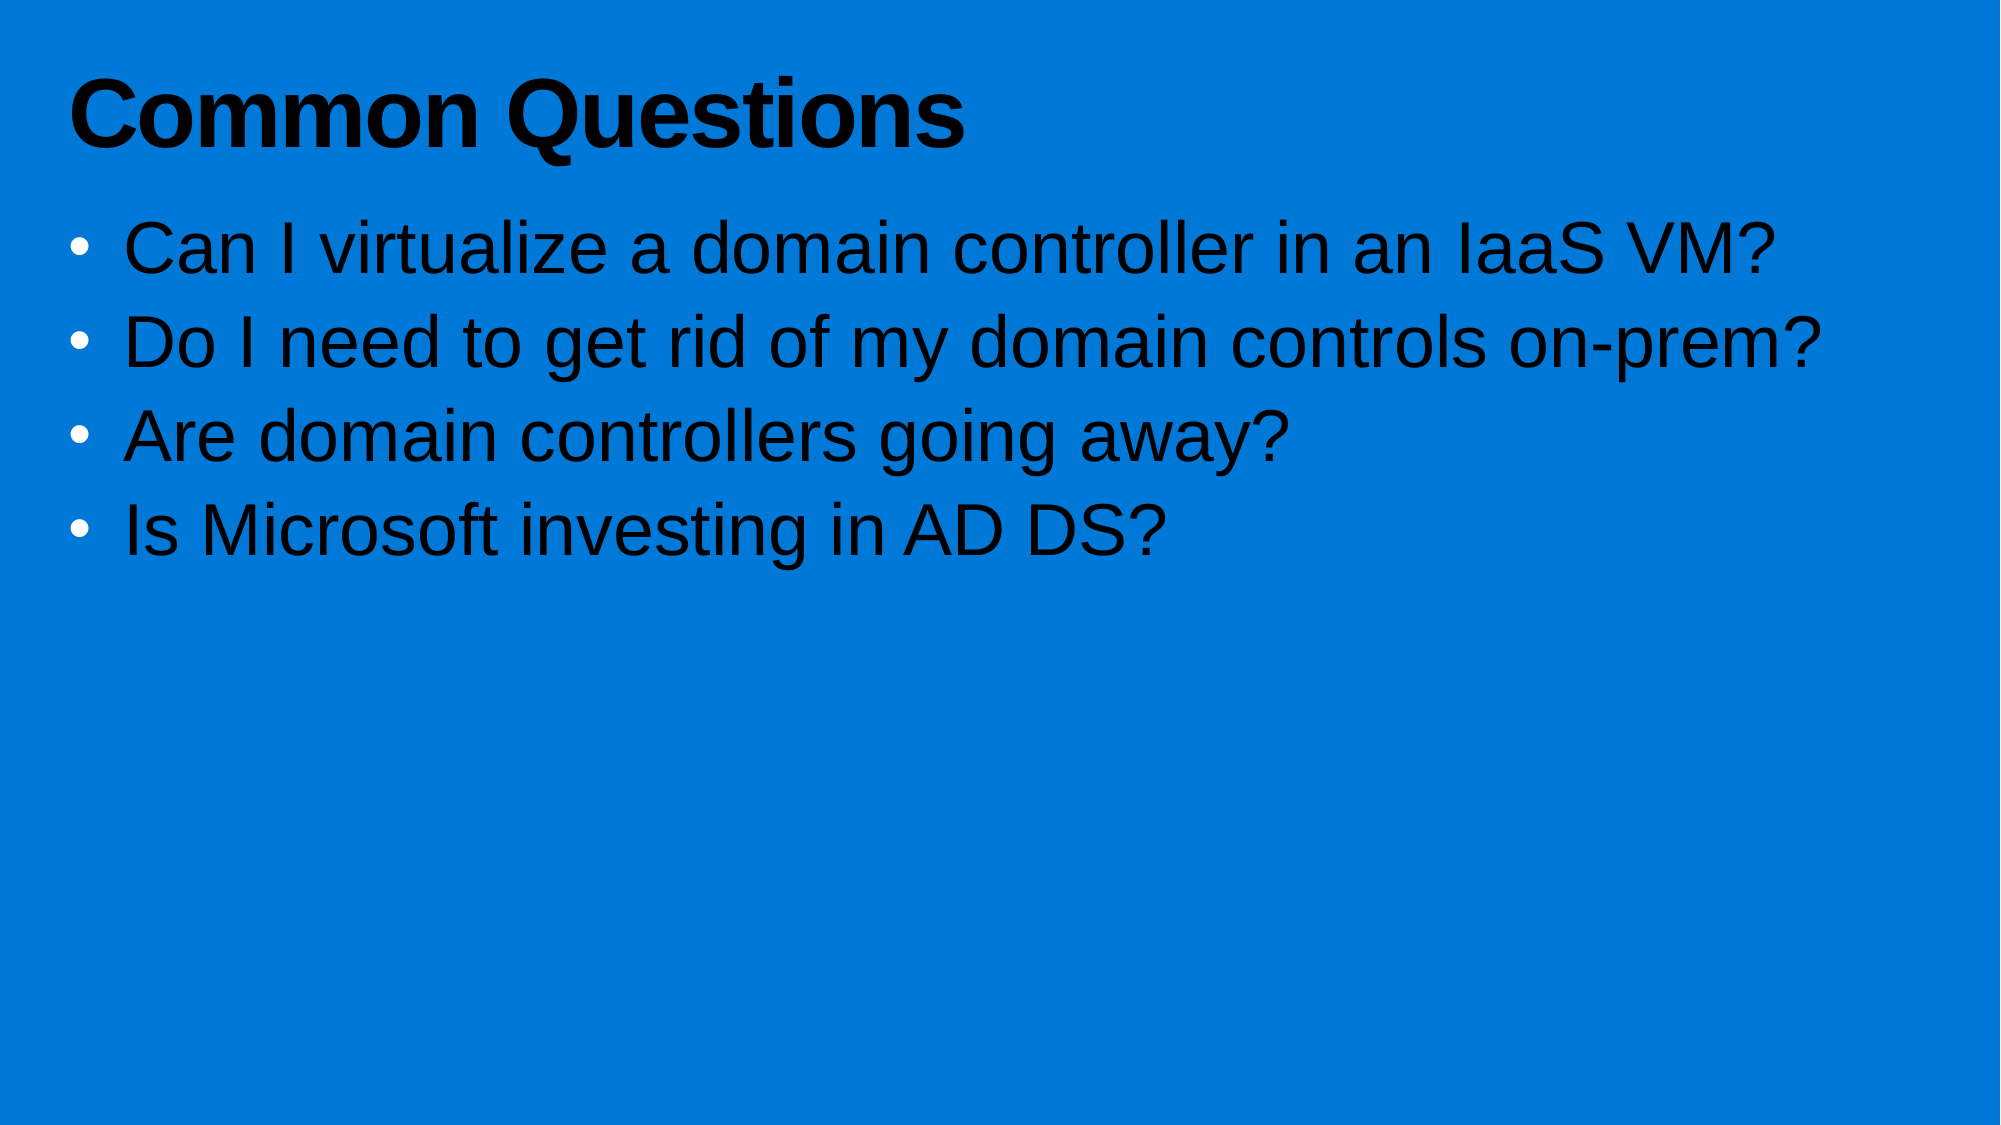

# Common Questions
Can I virtualize a domain controller in an IaaS VM?
Do I need to get rid of my domain controls on-prem?
Are domain controllers going away?
Is Microsoft investing in AD DS?